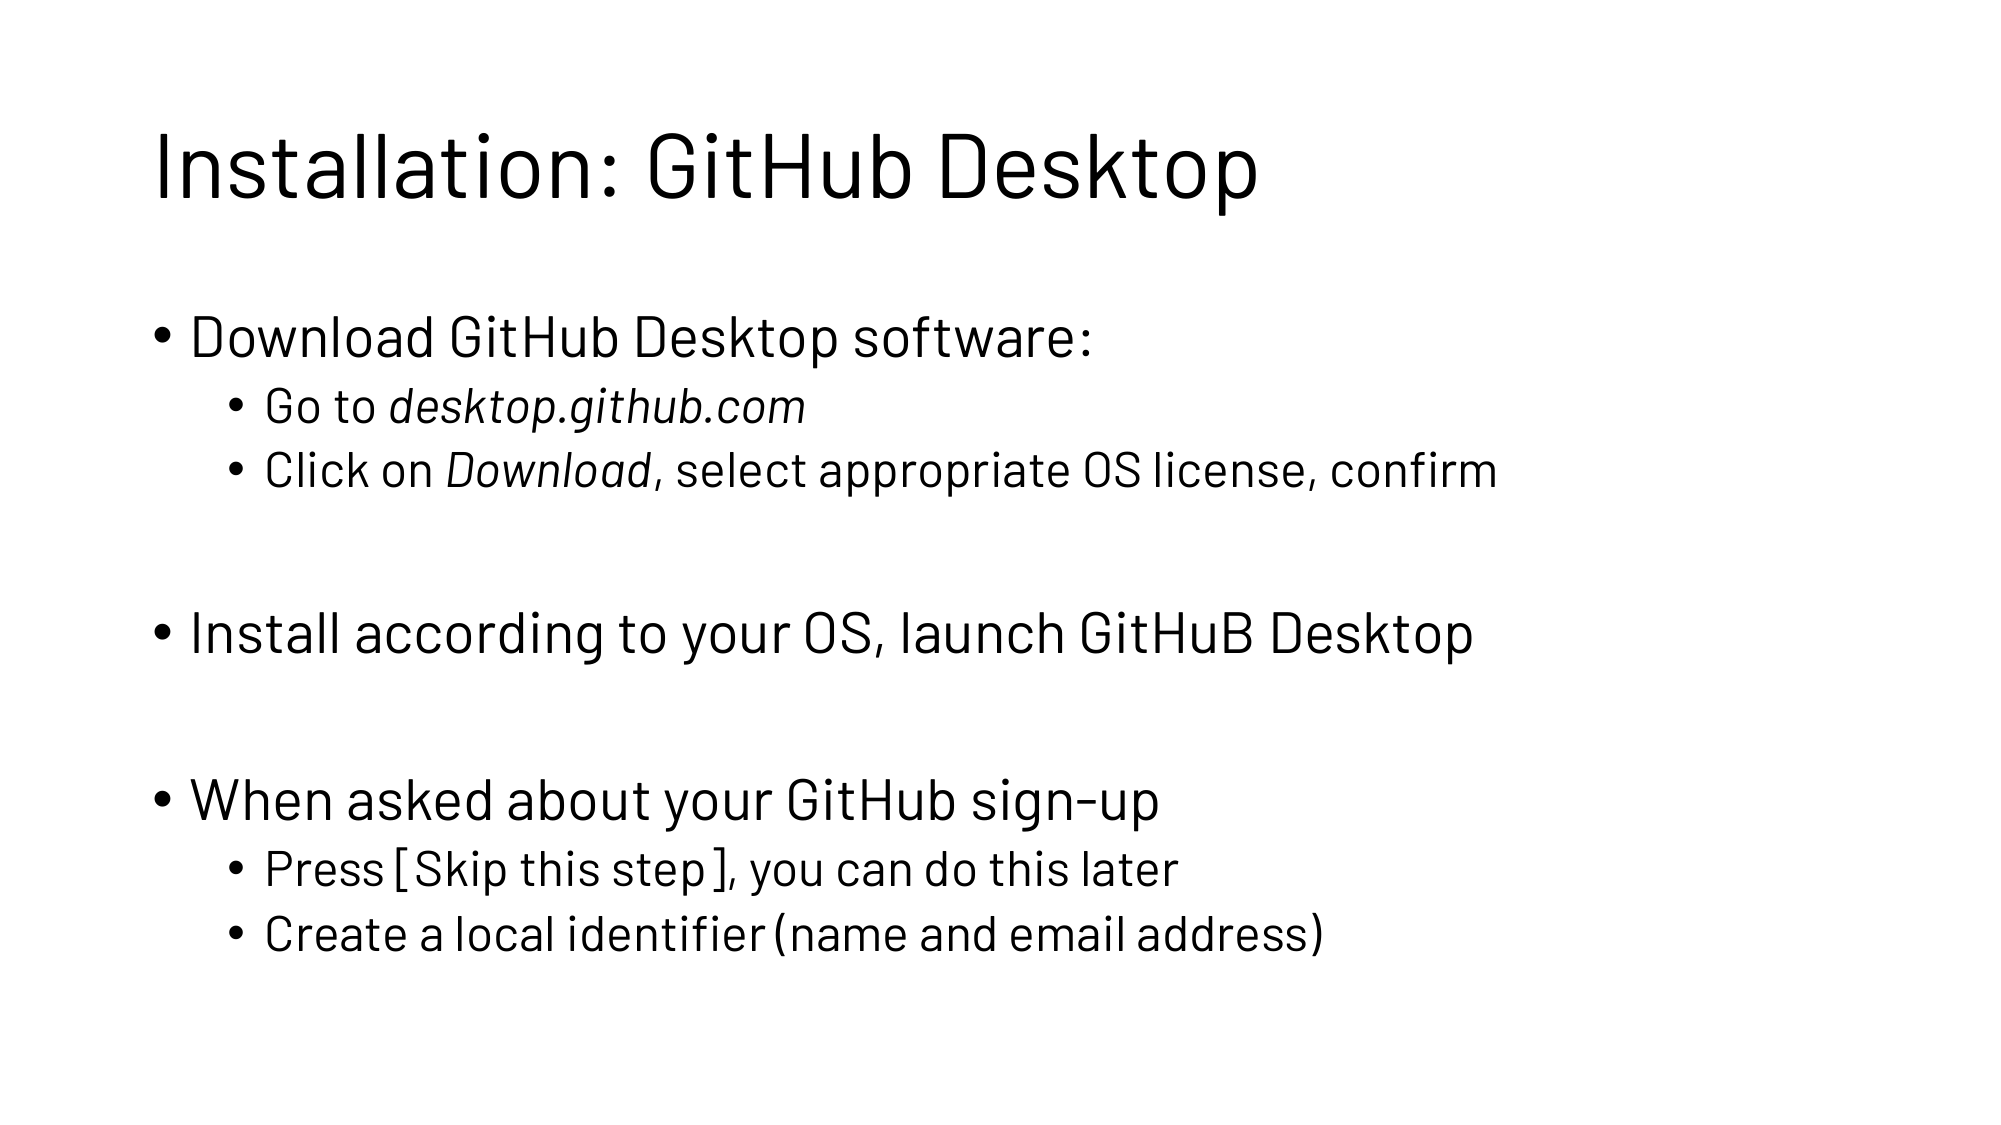

# Installation: GitHub Desktop
Download GitHub Desktop software:
Go to desktop.github.com
Click on Download, select appropriate OS license, confirm

Install according to your OS, launch GitHuB Desktop

When asked about your GitHub sign-up
Press [Skip this step], you can do this later
Create a local identifier (name and email address)